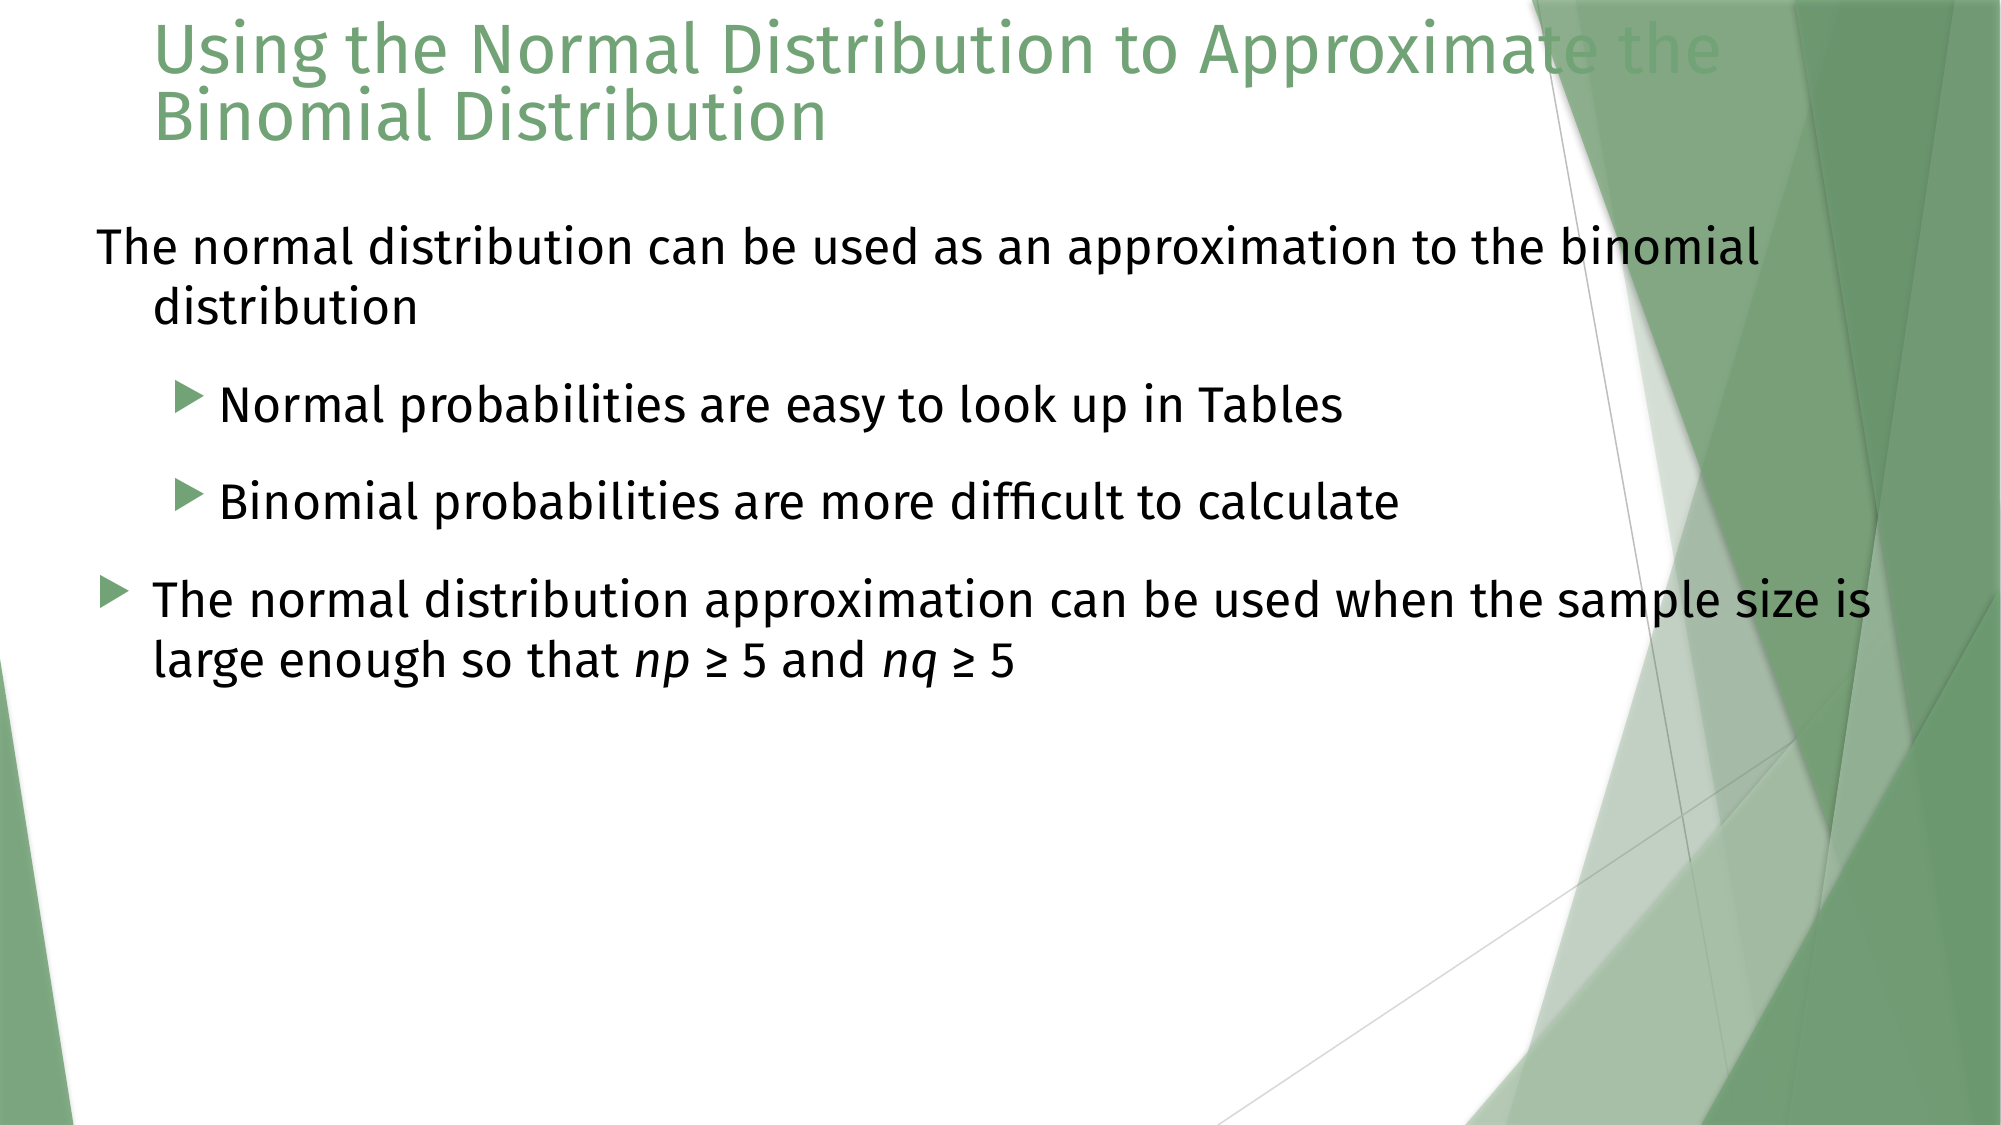

# Using the Normal Distribution to Approximate the Binomial Distribution
The normal distribution can be used as an approximation to the binomial distribution
Normal probabilities are easy to look up in Tables
Binomial probabilities are more difficult to calculate
The normal distribution approximation can be used when the sample size is large enough so that np ≥ 5 and nq ≥ 5